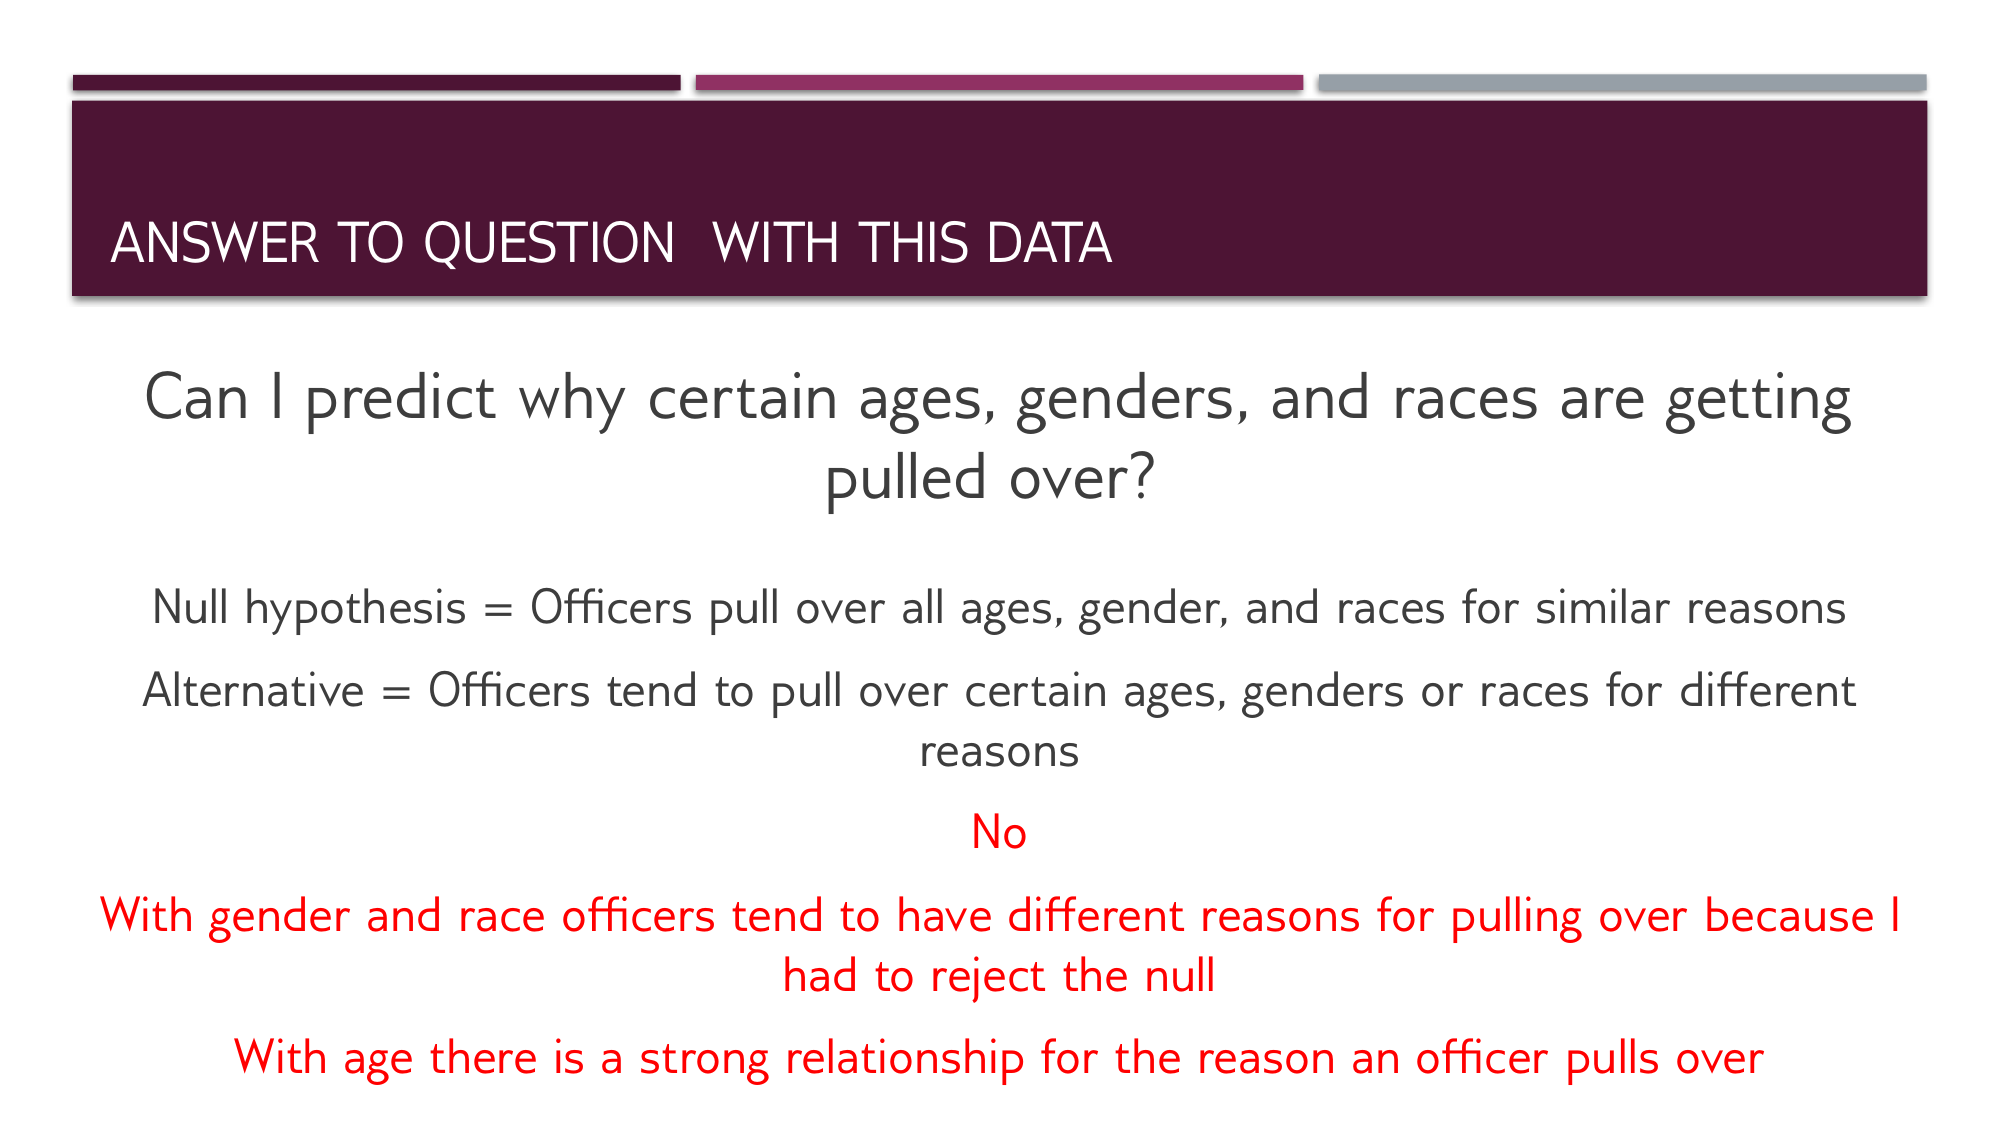

# Answer to Question  with this data
Can I predict why certain ages, genders, and races are getting pulled over?

Null hypothesis = Officers pull over all ages, gender, and races for similar reasons
Alternative = Officers tend to pull over certain ages, genders or races for different reasons
No
With gender and race officers tend to have different reasons for pulling over because I had to reject the null
With age there is a strong relationship for the reason an officer pulls over